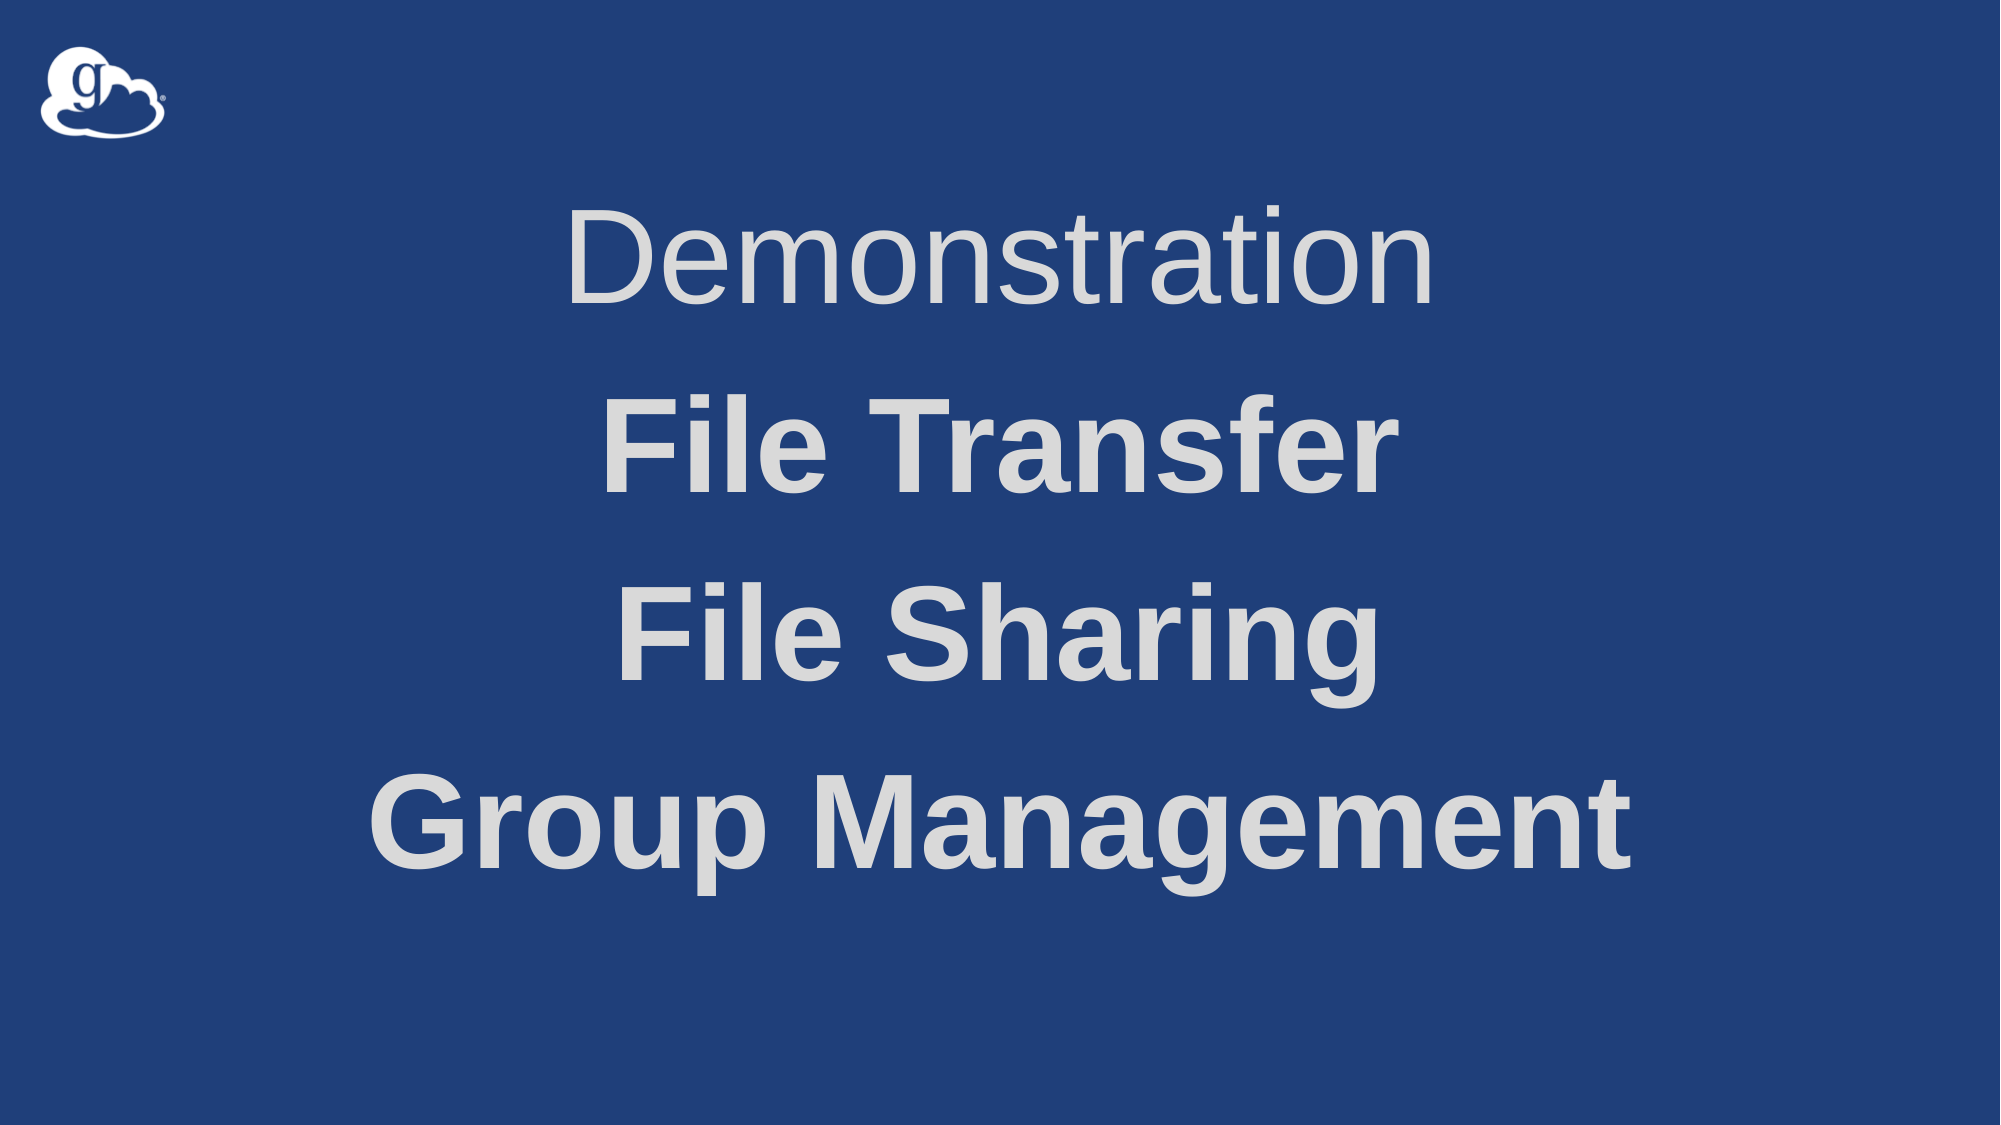

Demonstration
File Transfer
File Sharing
Group Management